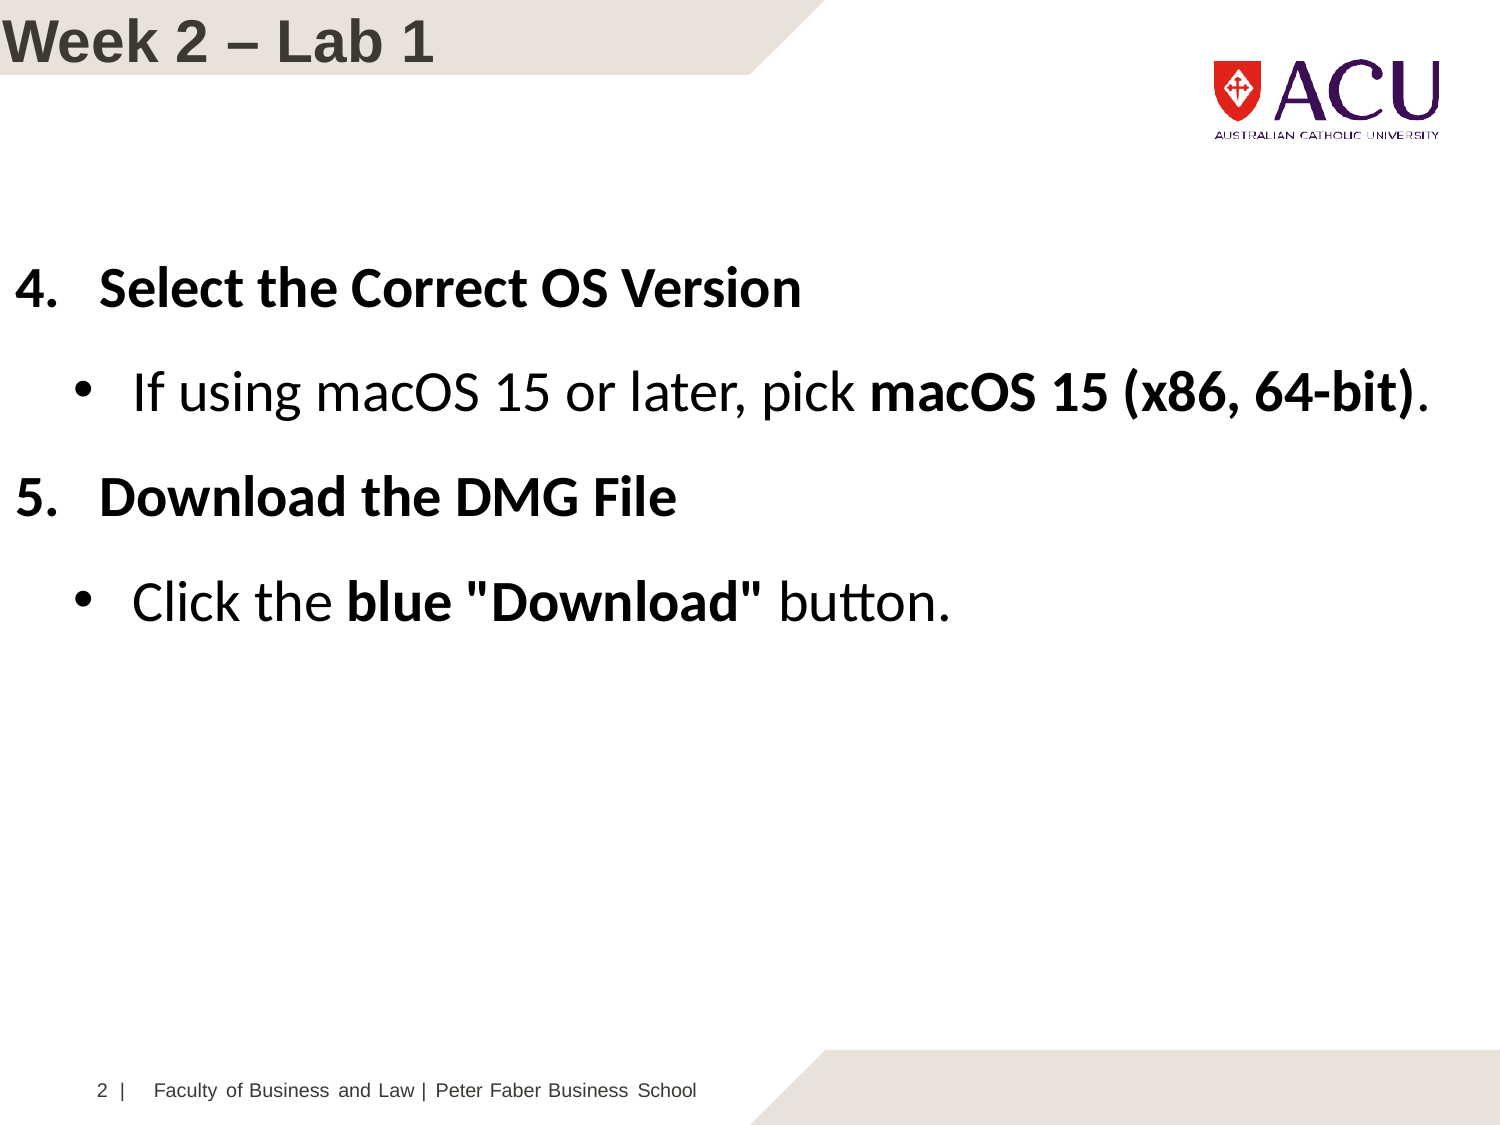

# Week 2 – Lab 1
Select the Correct OS Version
If using macOS 15 or later, pick macOS 15 (x86, 64-bit).
Download the DMG File
Click the blue "Download" button.
2 |	Faculty of Business and Law | Peter Faber Business School